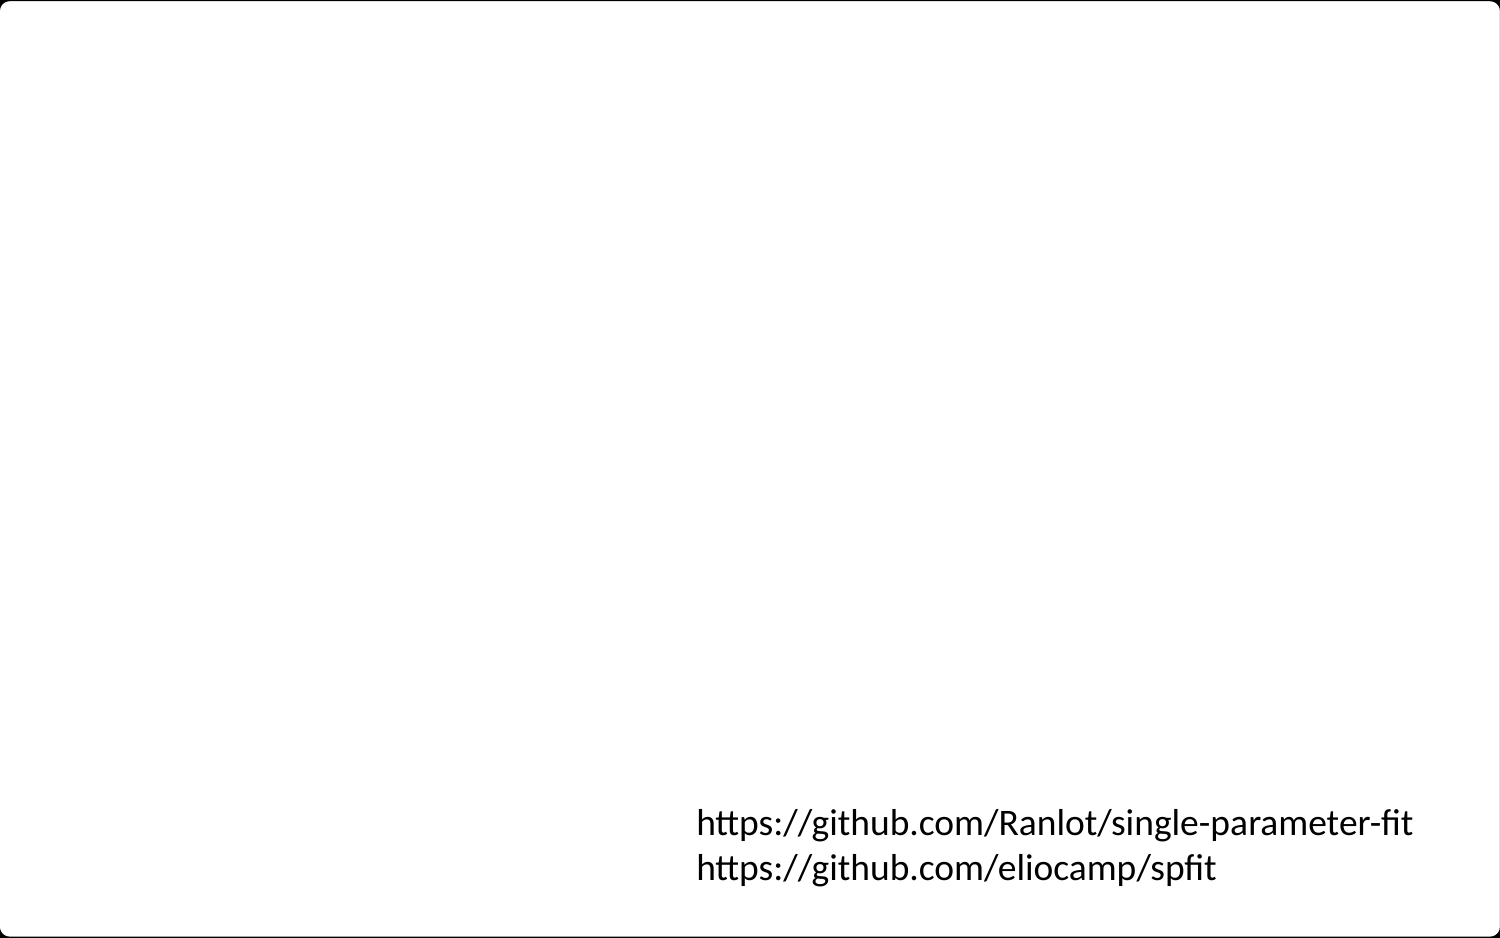

https://github.com/Ranlot/single-parameter-fit
https://github.com/eliocamp/spfit
\mathrm{datos} = \sin^2  \left ( 2^{x\tau} \arcsin \sqrt{\alpha} \right )